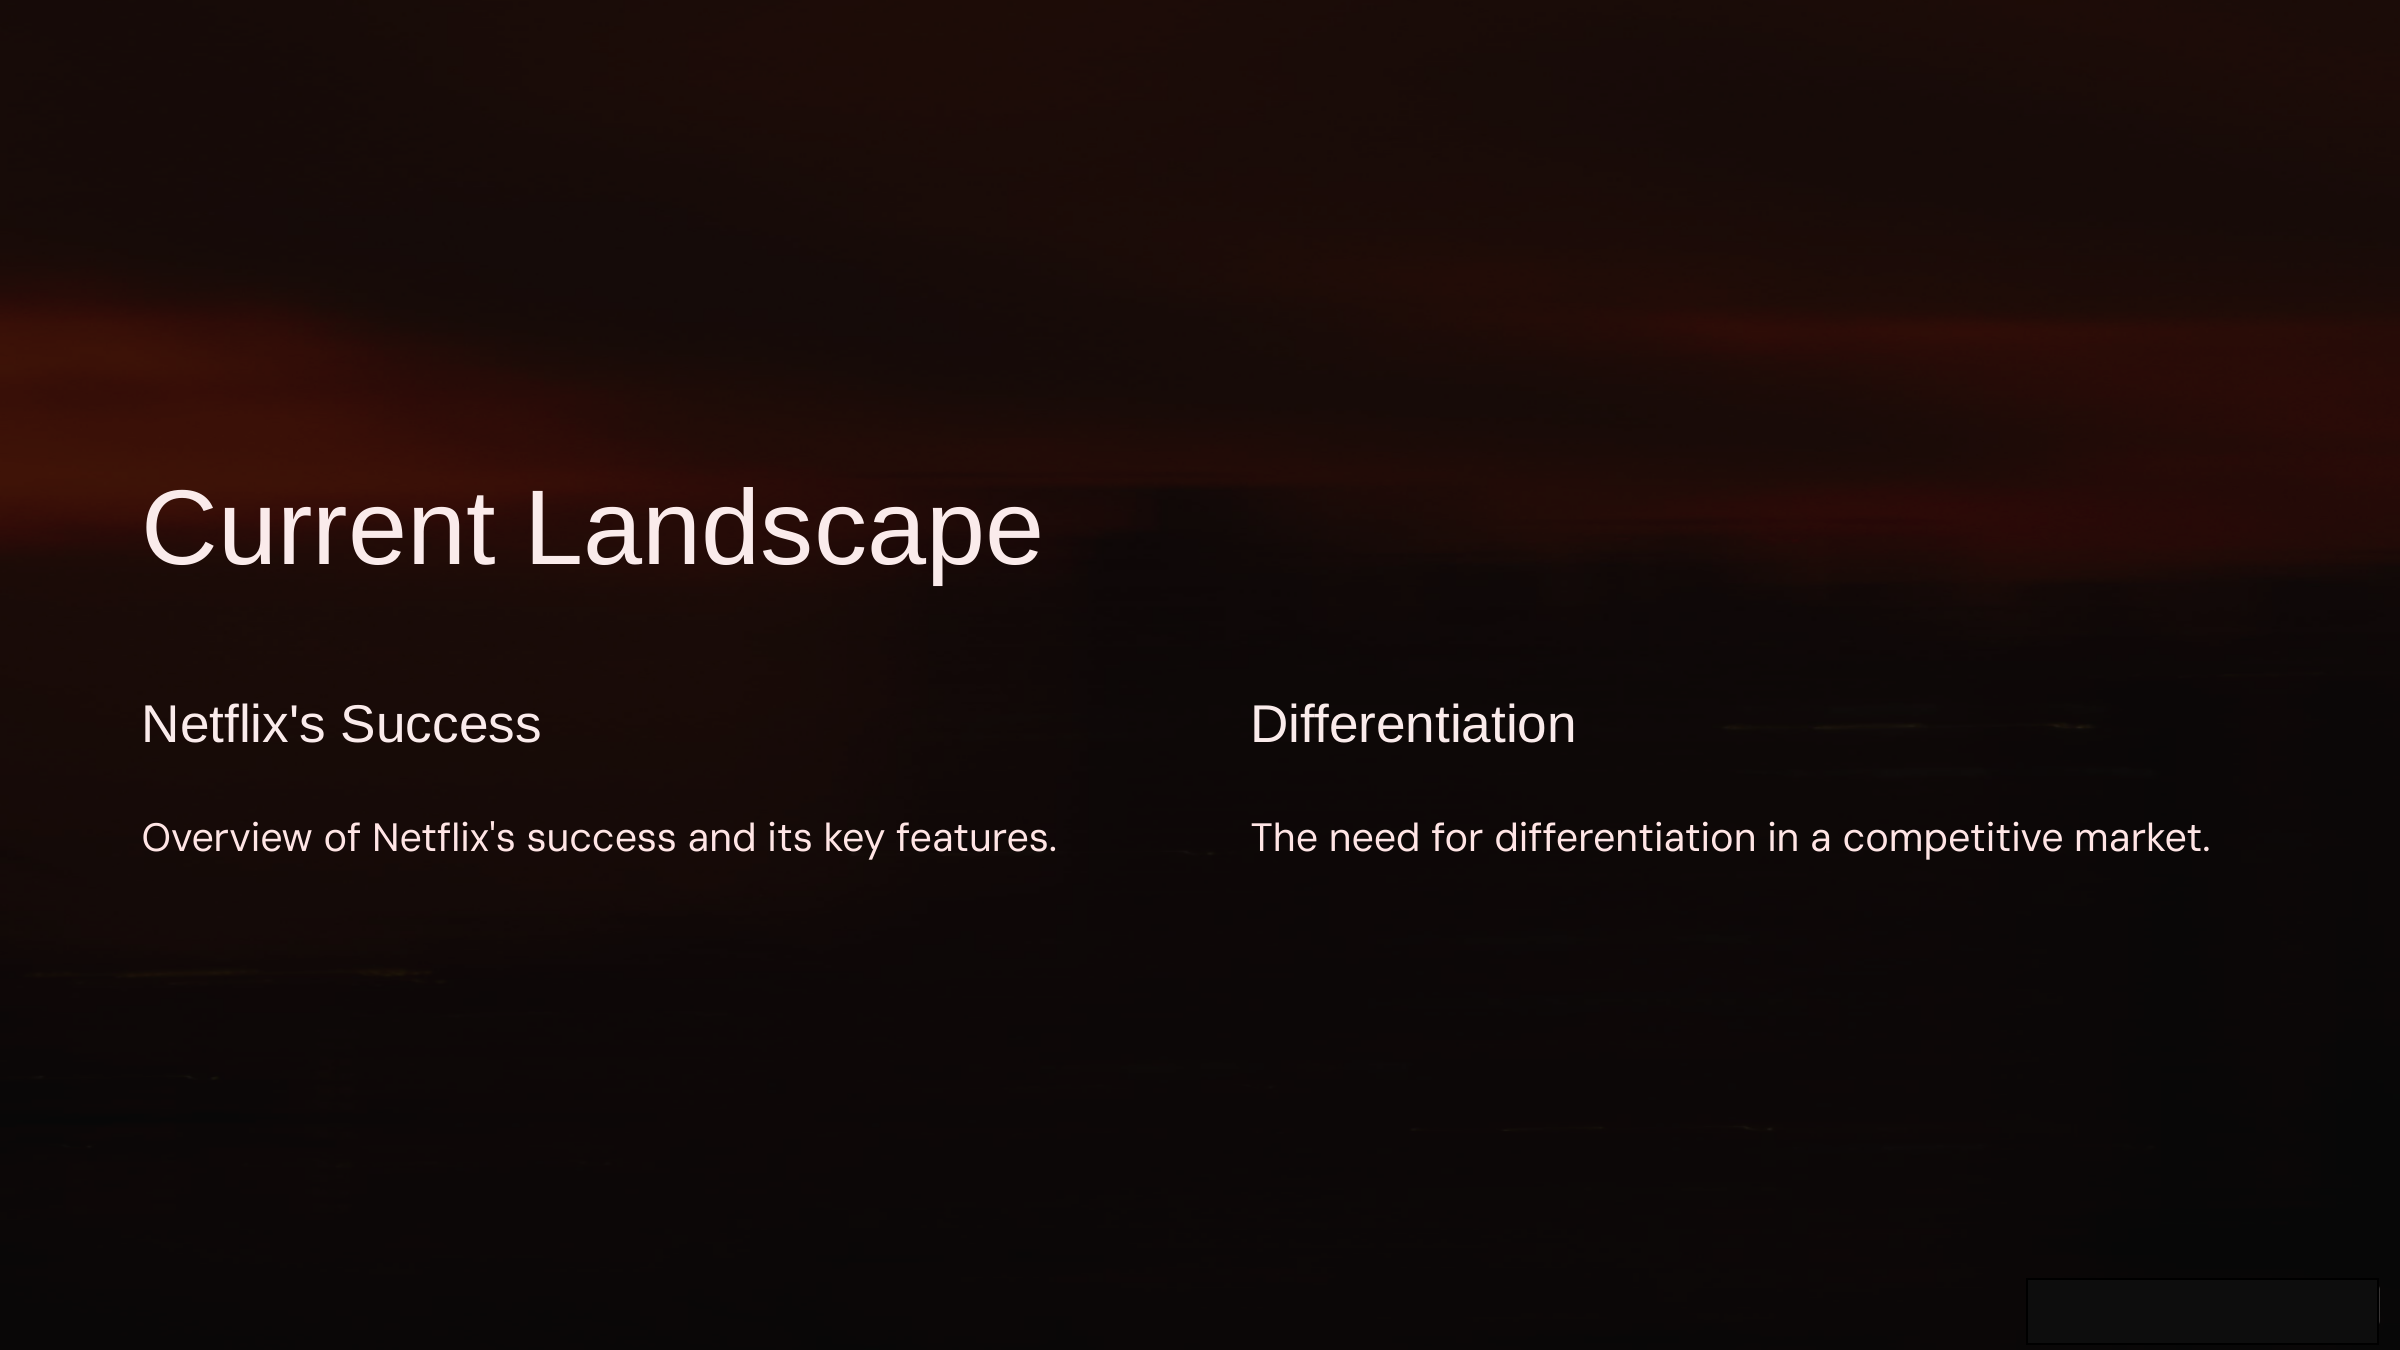

Current Landscape
Netflix's Success
Differentiation
Overview of Netflix's success and its key features.
The need for differentiation in a competitive market.